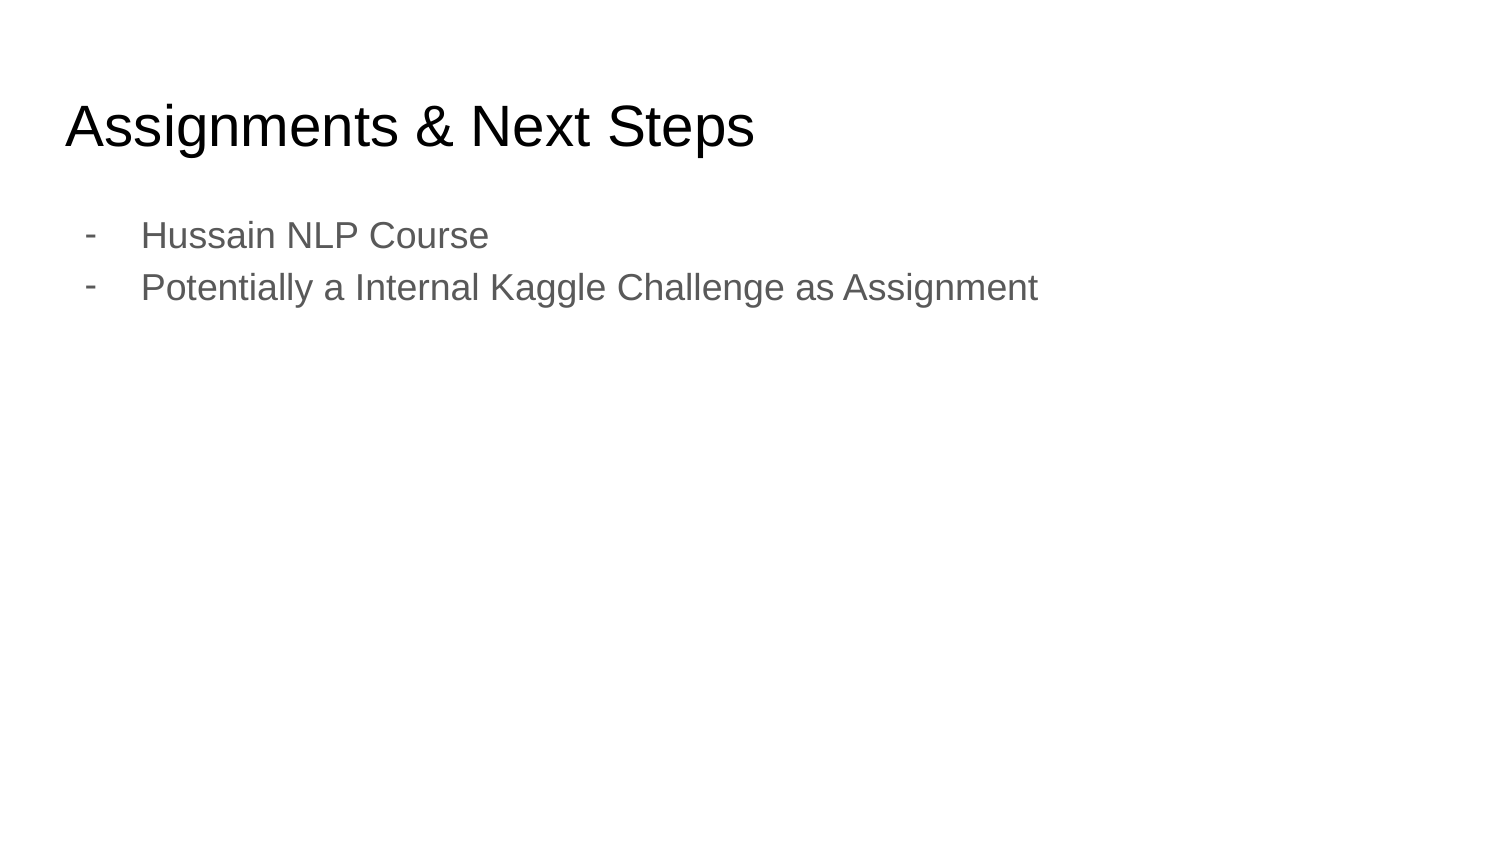

Assignments & Next Steps
Hussain NLP Course
Potentially a Internal Kaggle Challenge as Assignment